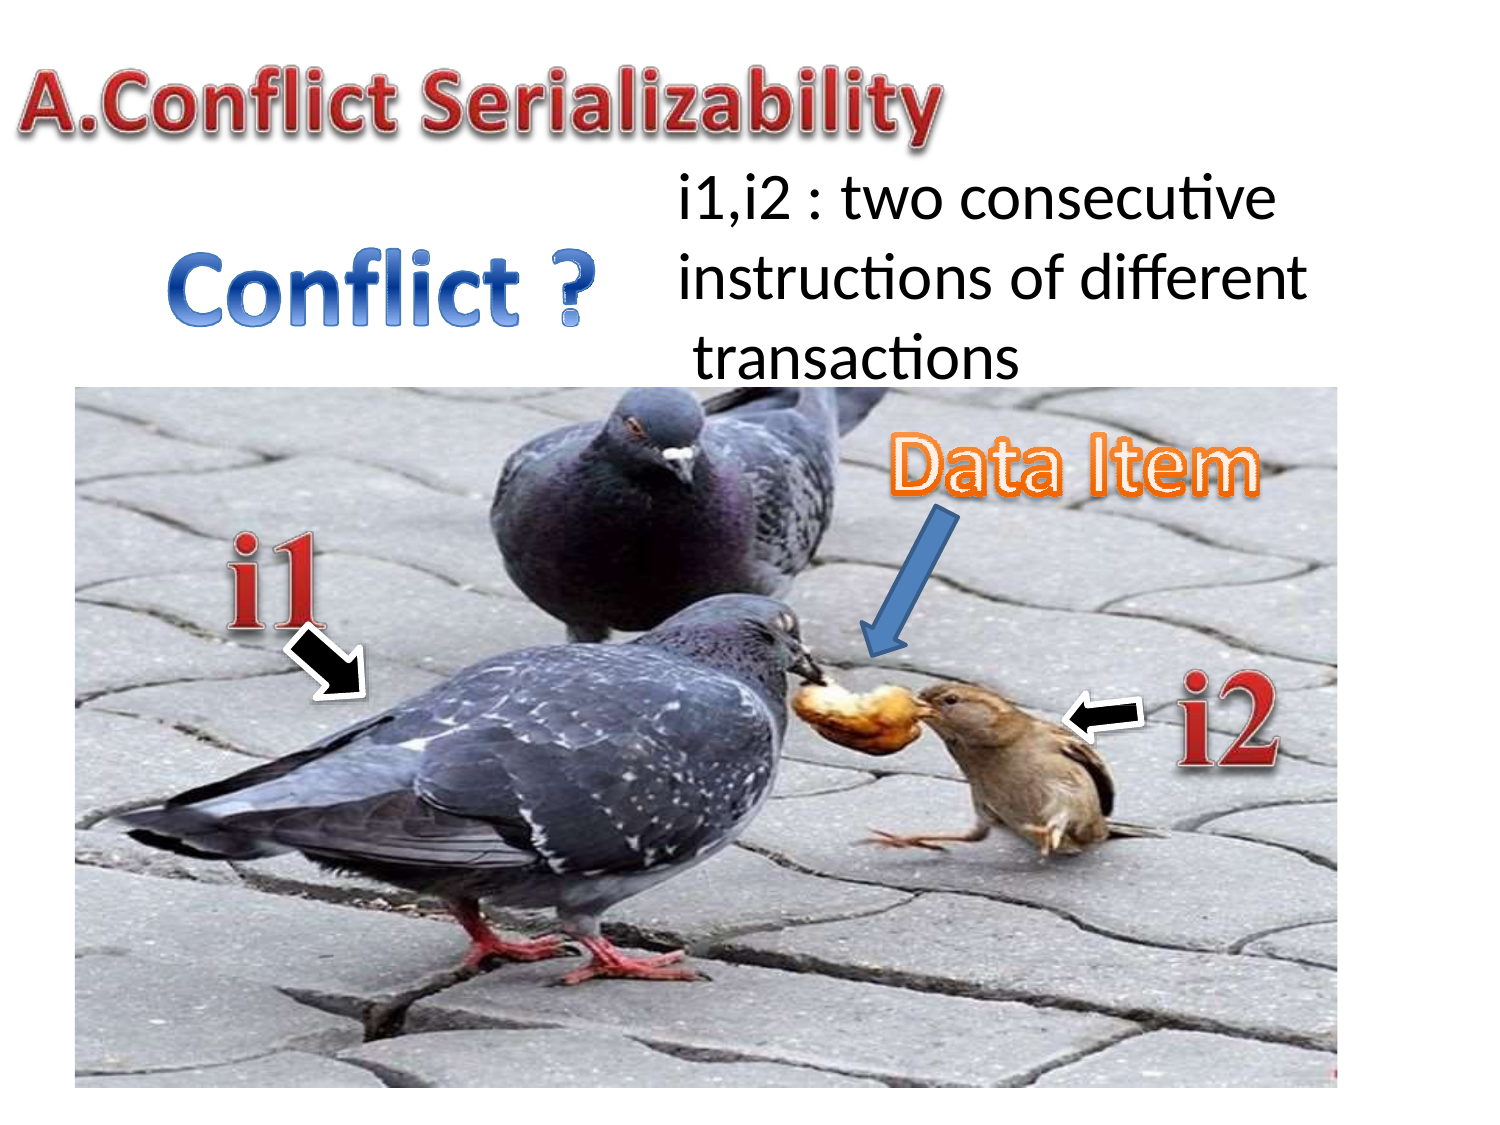

# i1,i2 : two consecutive  instructions of different  transactions